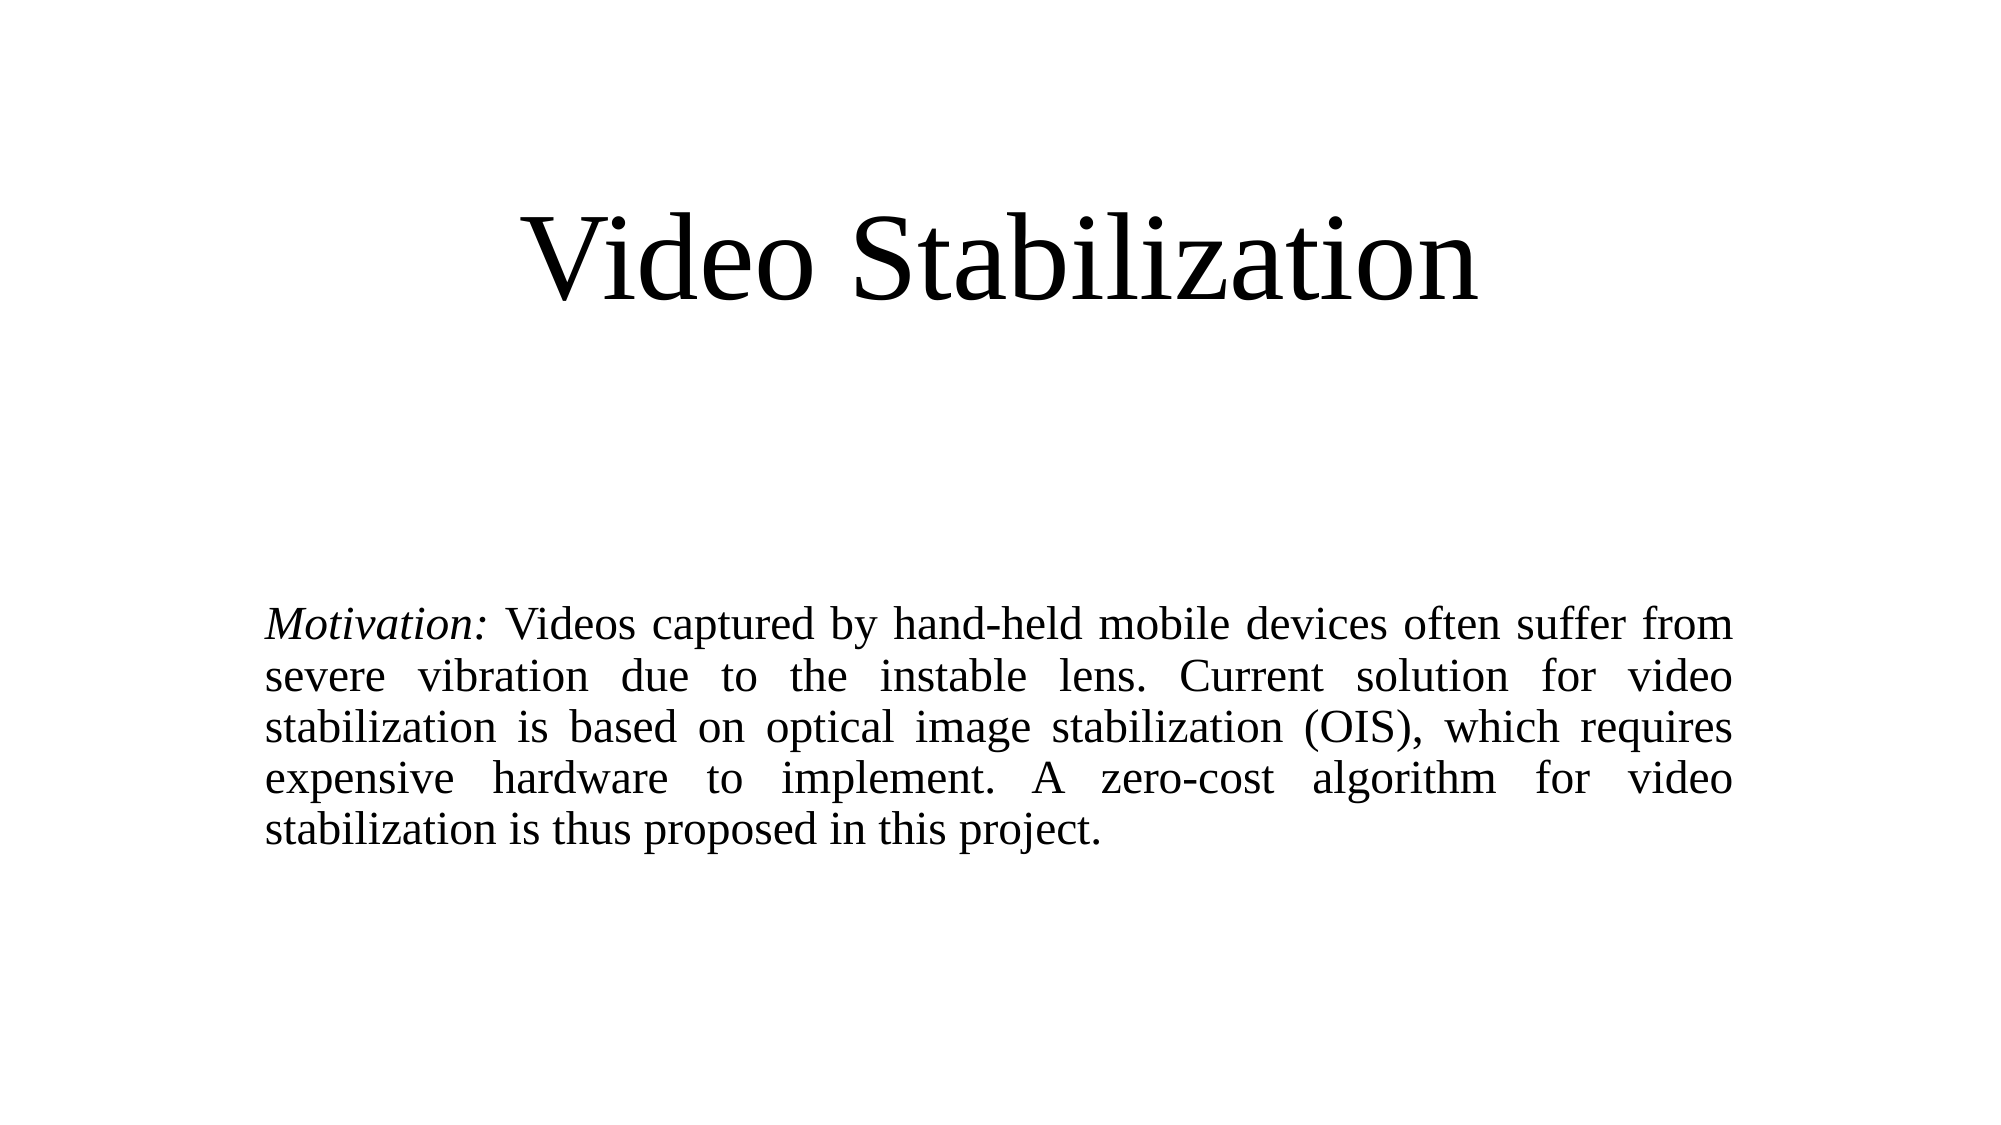

# Video Stabilization
Motivation: Videos captured by hand-held mobile devices often suffer from severe vibration due to the instable lens. Current solution for video stabilization is based on optical image stabilization (OIS), which requires expensive hardware to implement. A zero-cost algorithm for video stabilization is thus proposed in this project.